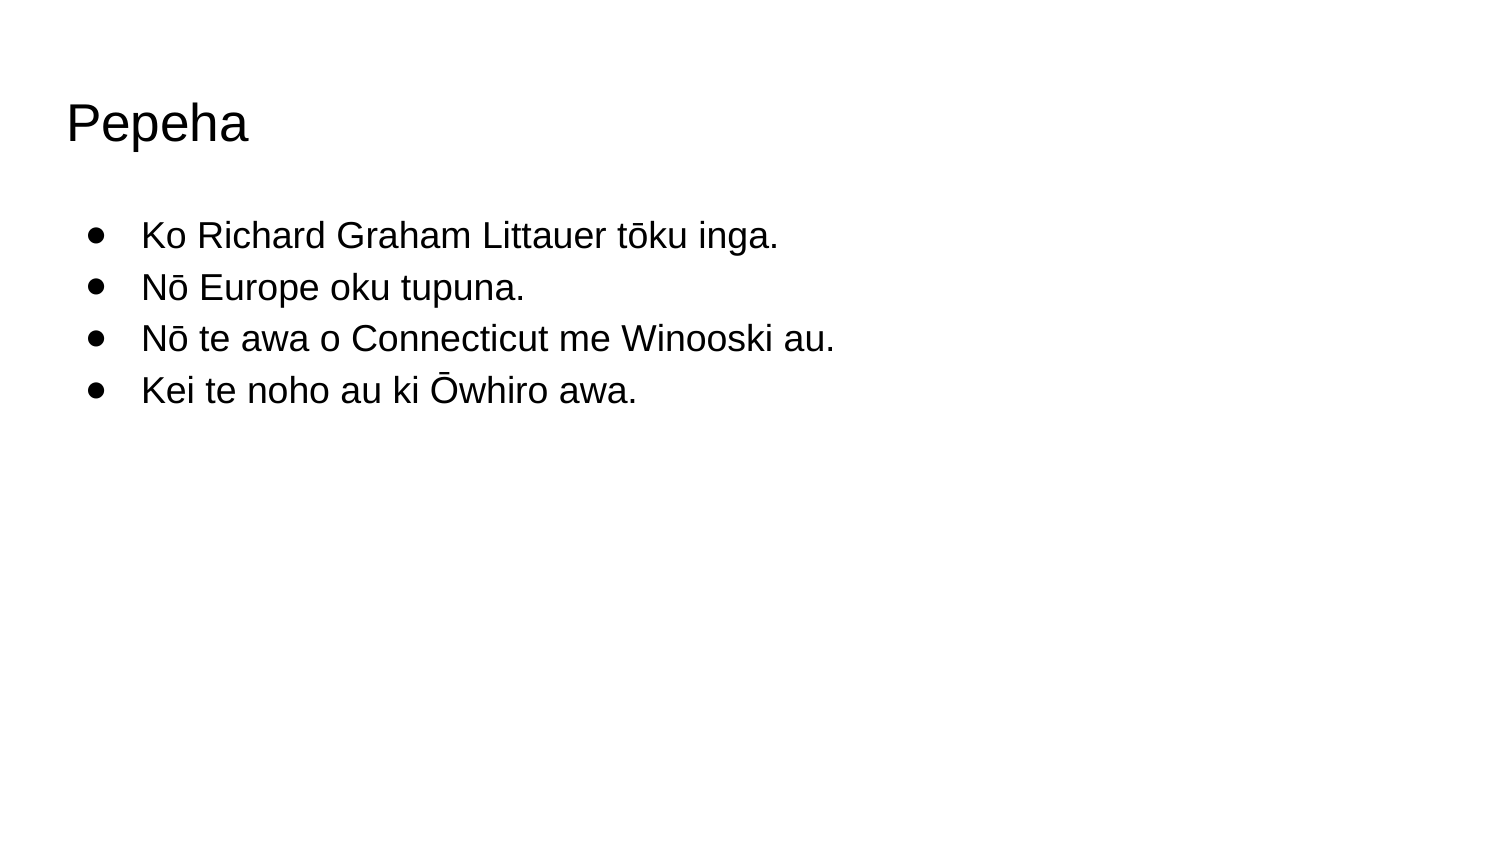

# Pepeha
Ko Richard Graham Littauer tōku inga.
Nō Europe oku tupuna.
Nō te awa o Connecticut me Winooski au.
Kei te noho au ki Ōwhiro awa.